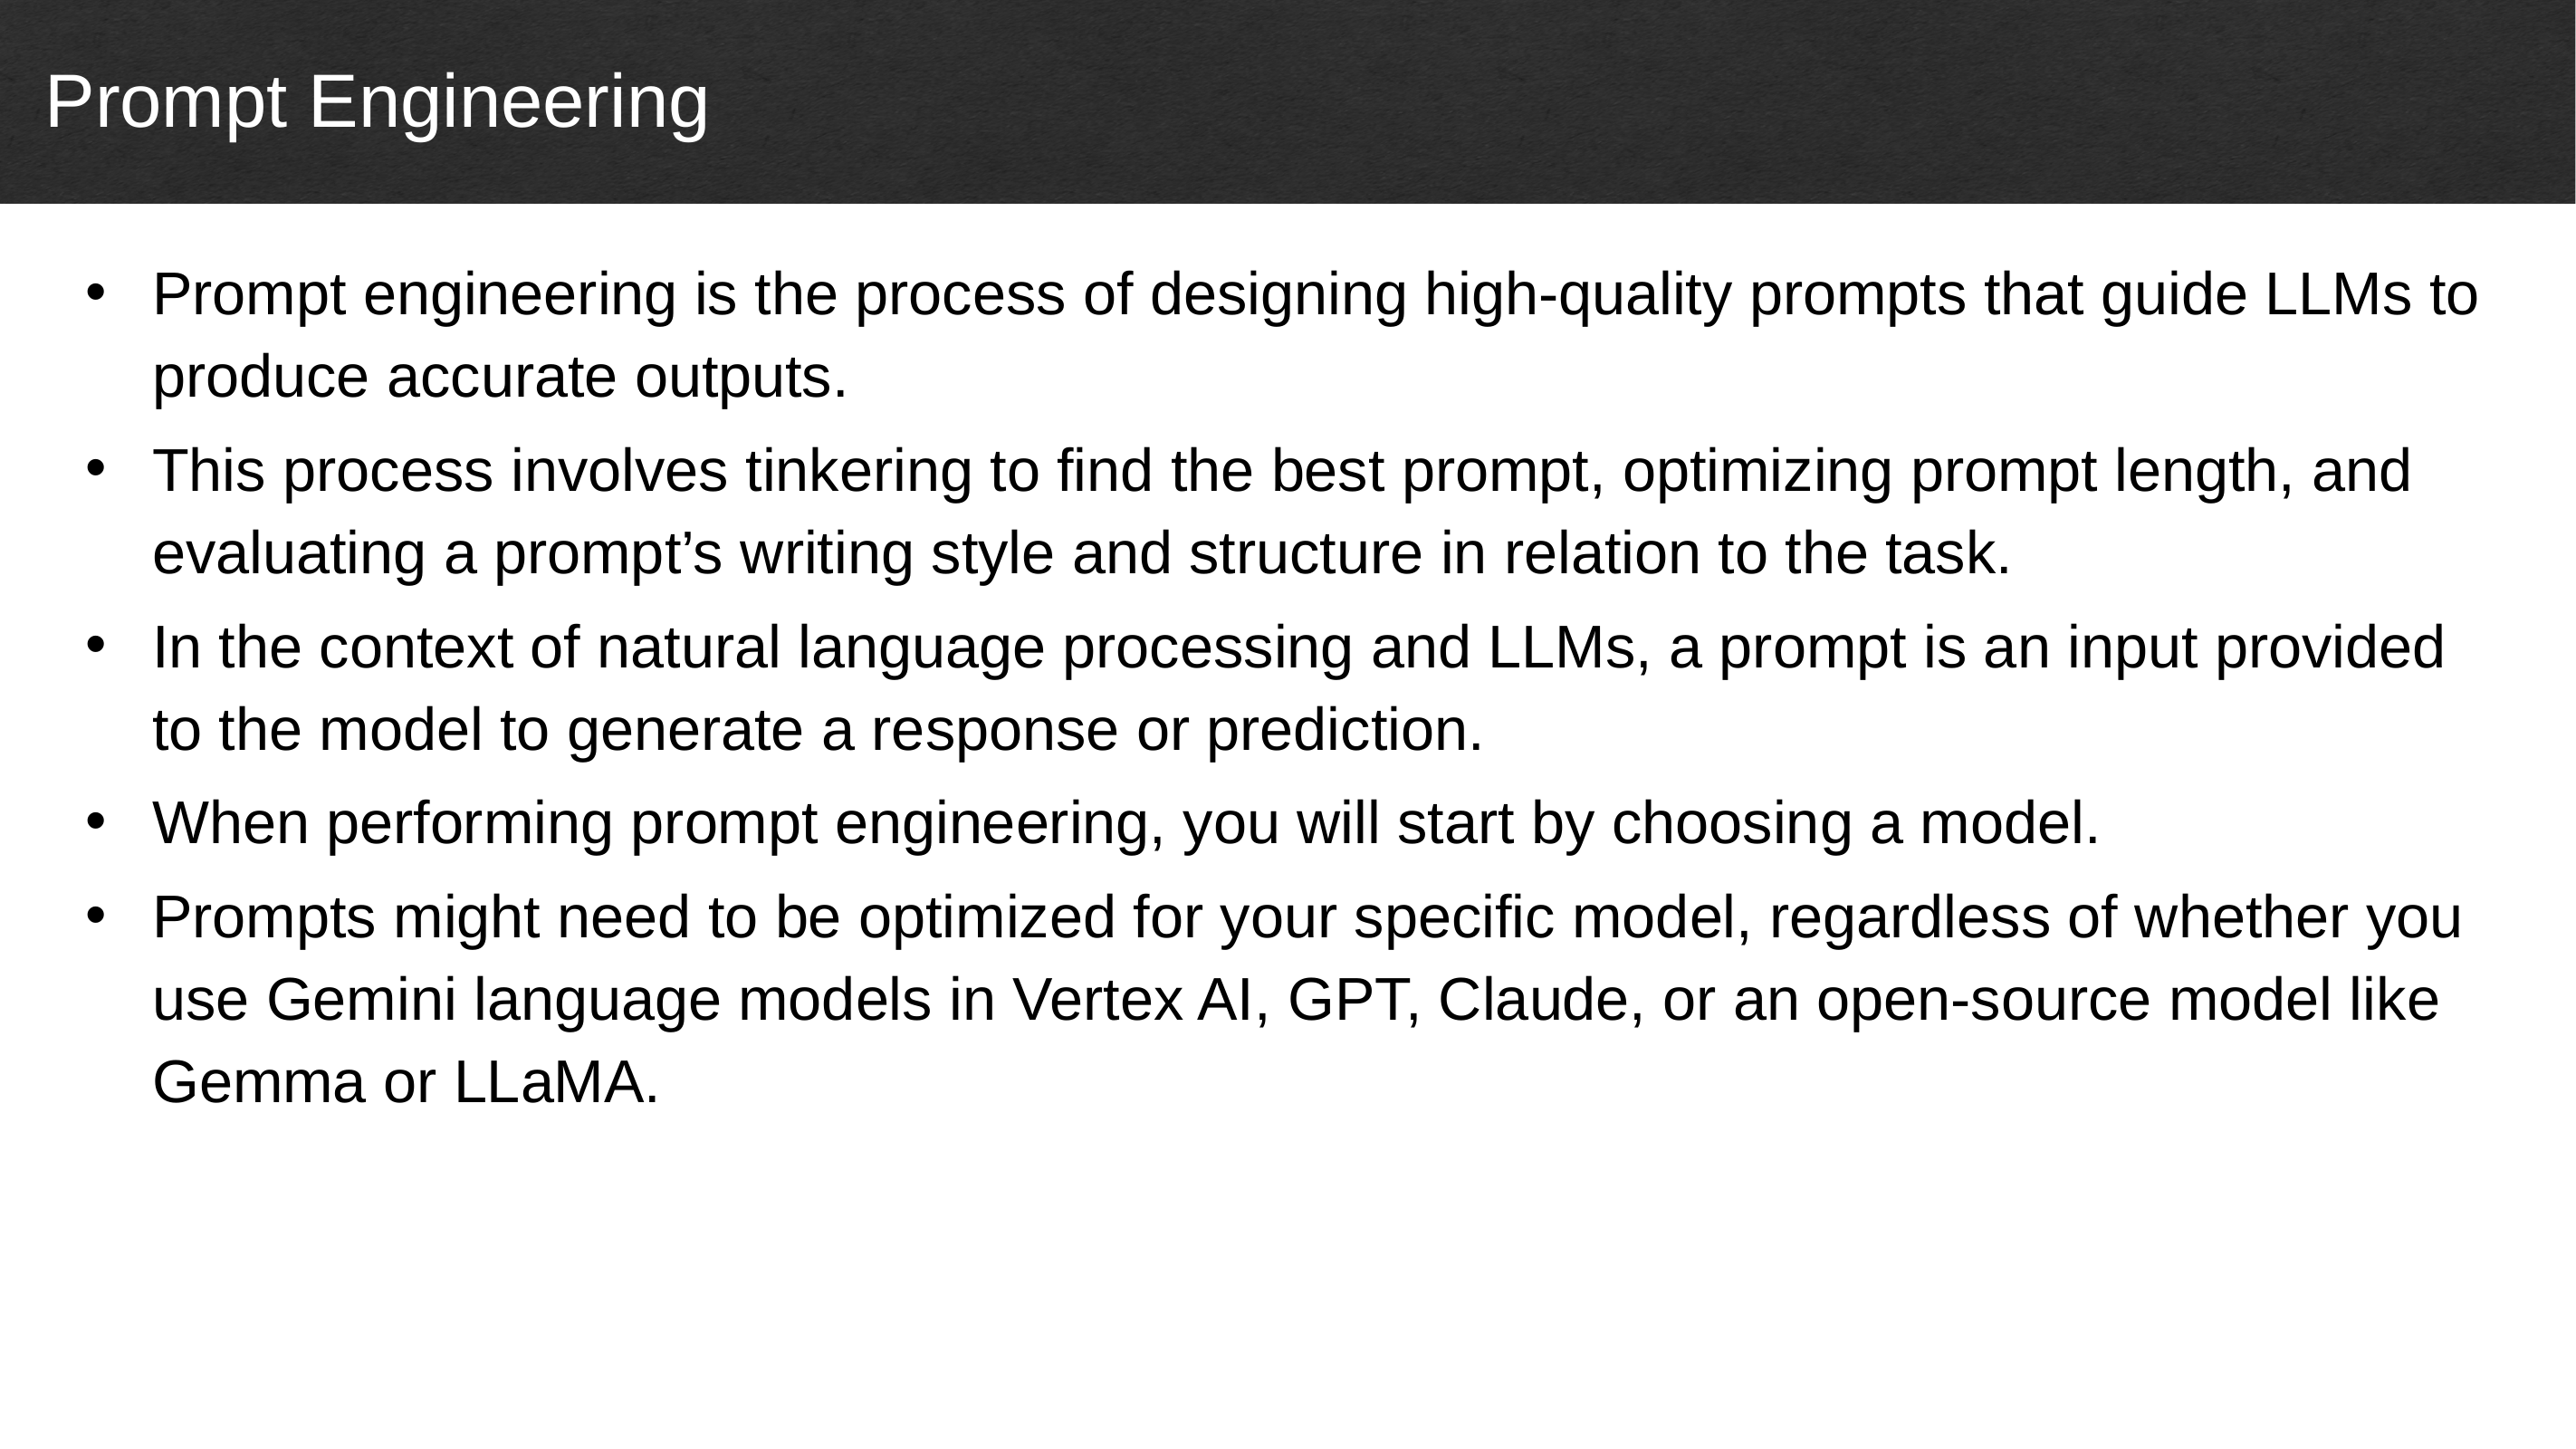

Prompt Engineering
# Cyber Security and Cyber Risks
Prompt engineering is the process of designing high-quality prompts that guide LLMs to produce accurate outputs.
This process involves tinkering to find the best prompt, optimizing prompt length, and evaluating a prompt’s writing style and structure in relation to the task.
In the context of natural language processing and LLMs, a prompt is an input provided to the model to generate a response or prediction.
When performing prompt engineering, you will start by choosing a model.
Prompts might need to be optimized for your specific model, regardless of whether you use Gemini language models in Vertex AI, GPT, Claude, or an open-source model like Gemma or LLaMA.